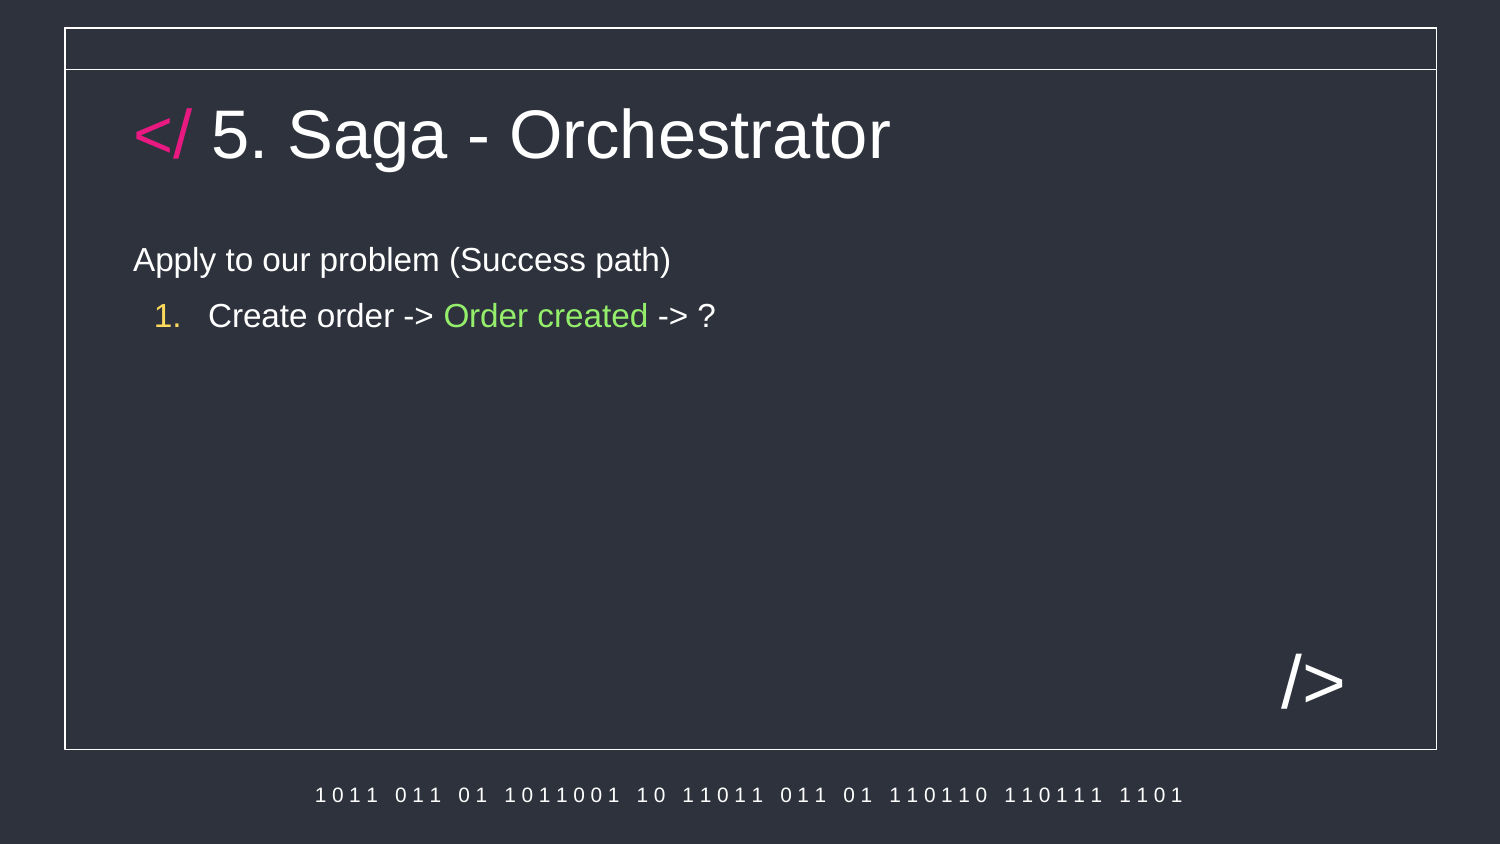

# </ 5. Saga - Orchestrator
Apply to our problem (Success path)
Create order -> Order created -> ?
/>